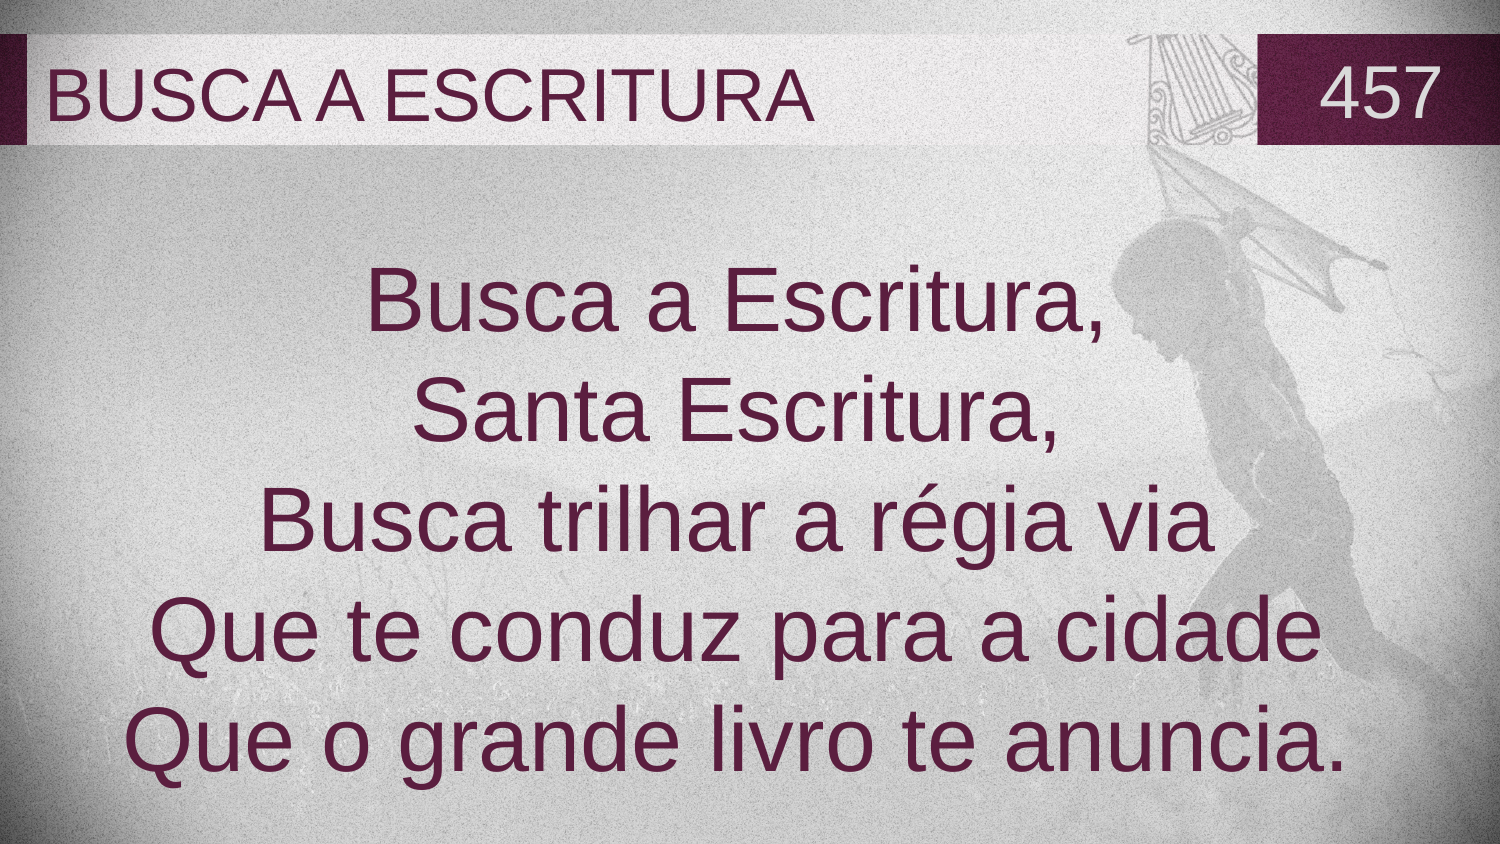

# BUSCA A ESCRITURA
457
Busca a Escritura,
Santa Escritura,
Busca trilhar a régia via
Que te conduz para a cidade
Que o grande livro te anuncia.